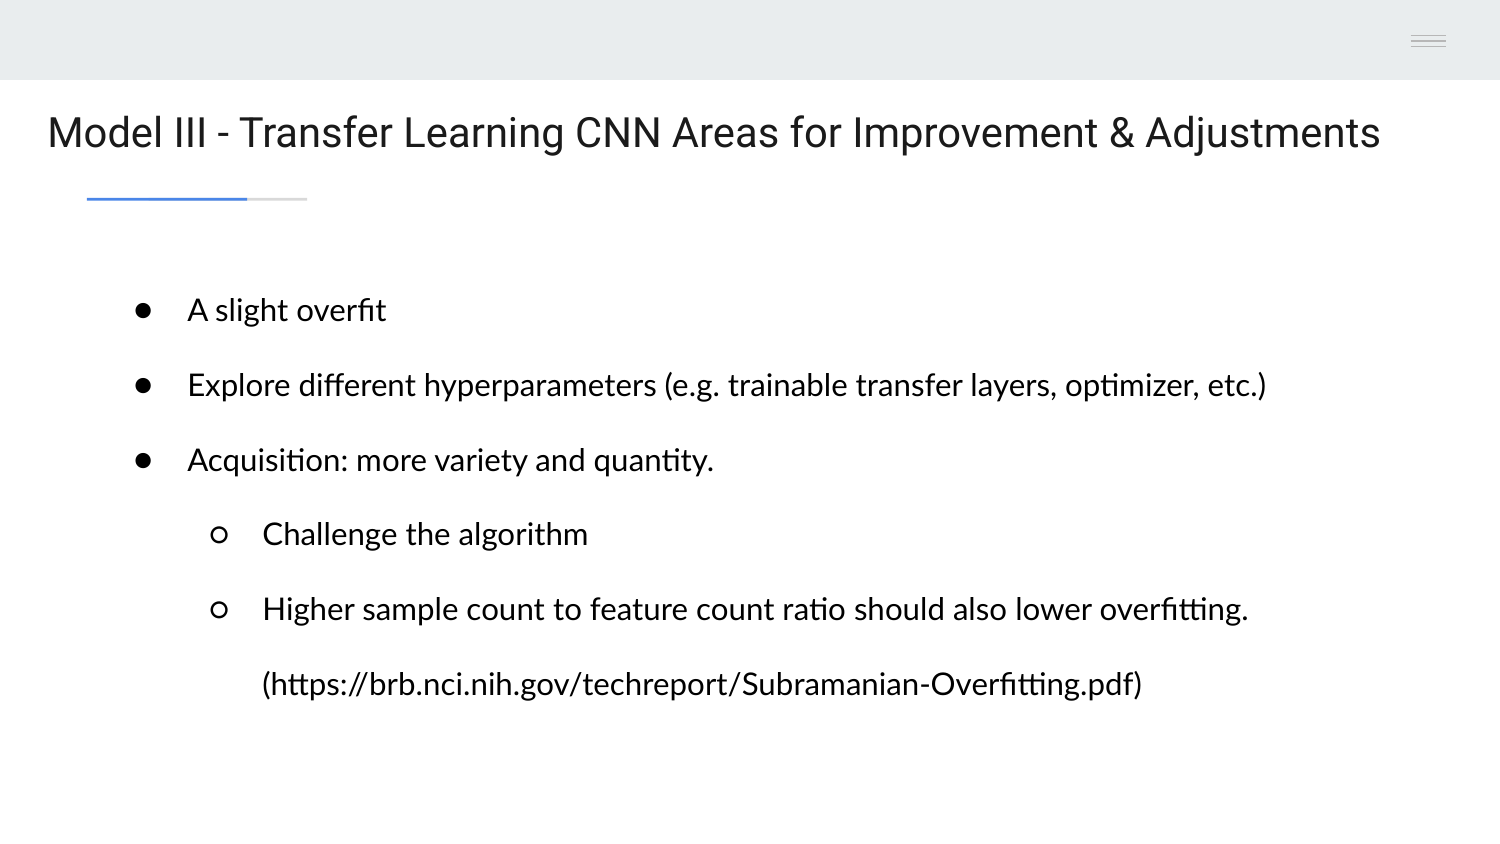

# Model III - Transfer Learning CNN Areas for Improvement & Adjustments

A slight overfit
Explore different hyperparameters (e.g. trainable transfer layers, optimizer, etc.)
Acquisition: more variety and quantity.
Challenge the algorithm
Higher sample count to feature count ratio should also lower overfitting. (https://brb.nci.nih.gov/techreport/Subramanian-Overfitting.pdf)